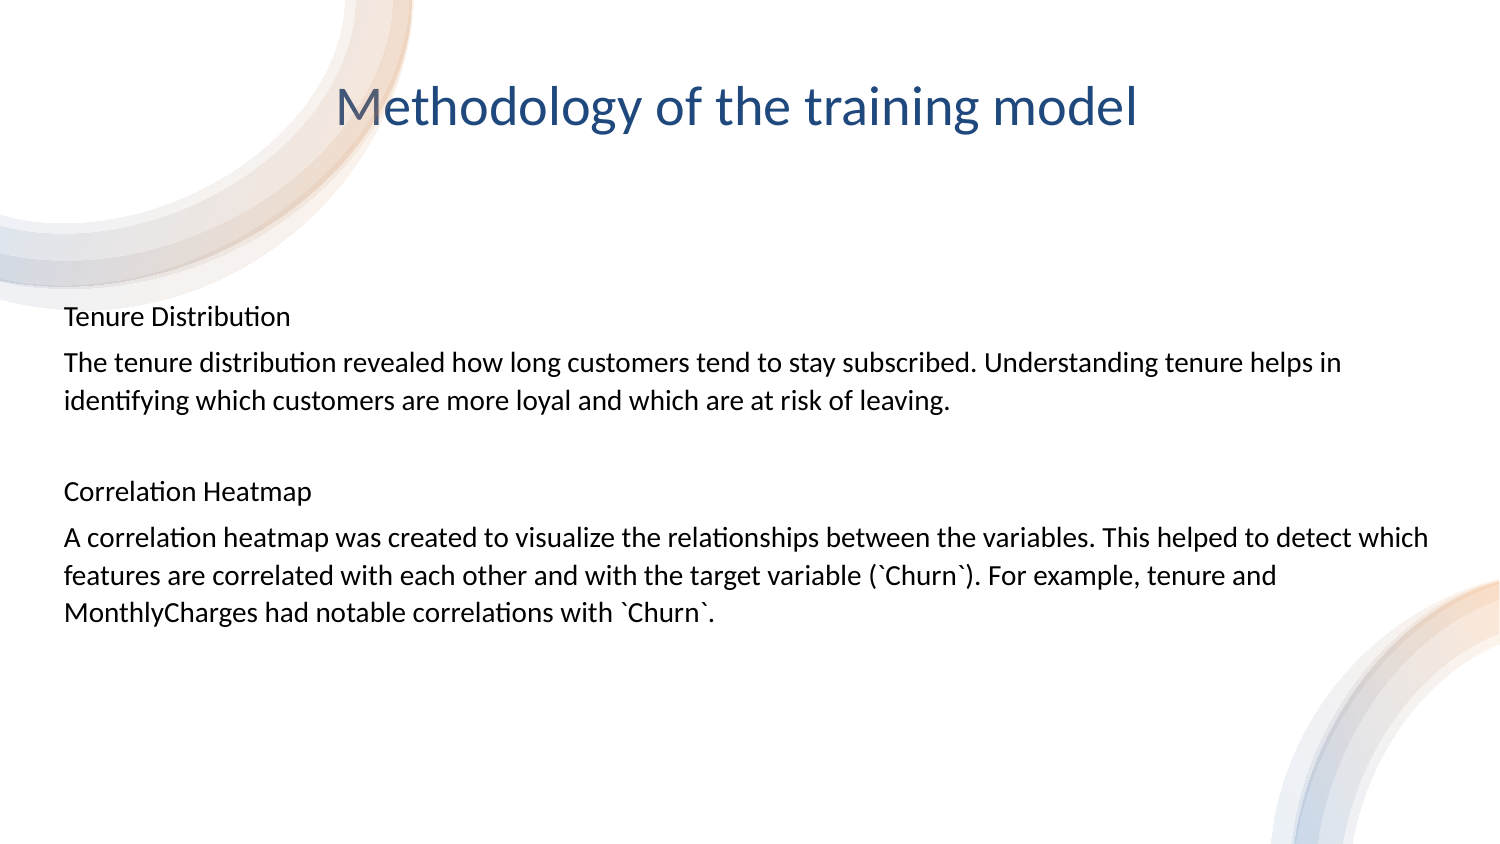

# Methodology of the training model

Tenure Distribution
The tenure distribution revealed how long customers tend to stay subscribed. Understanding tenure helps in identifying which customers are more loyal and which are at risk of leaving.

Correlation Heatmap
A correlation heatmap was created to visualize the relationships between the variables. This helped to detect which features are correlated with each other and with the target variable (`Churn`). For example, tenure and MonthlyCharges had notable correlations with `Churn`.